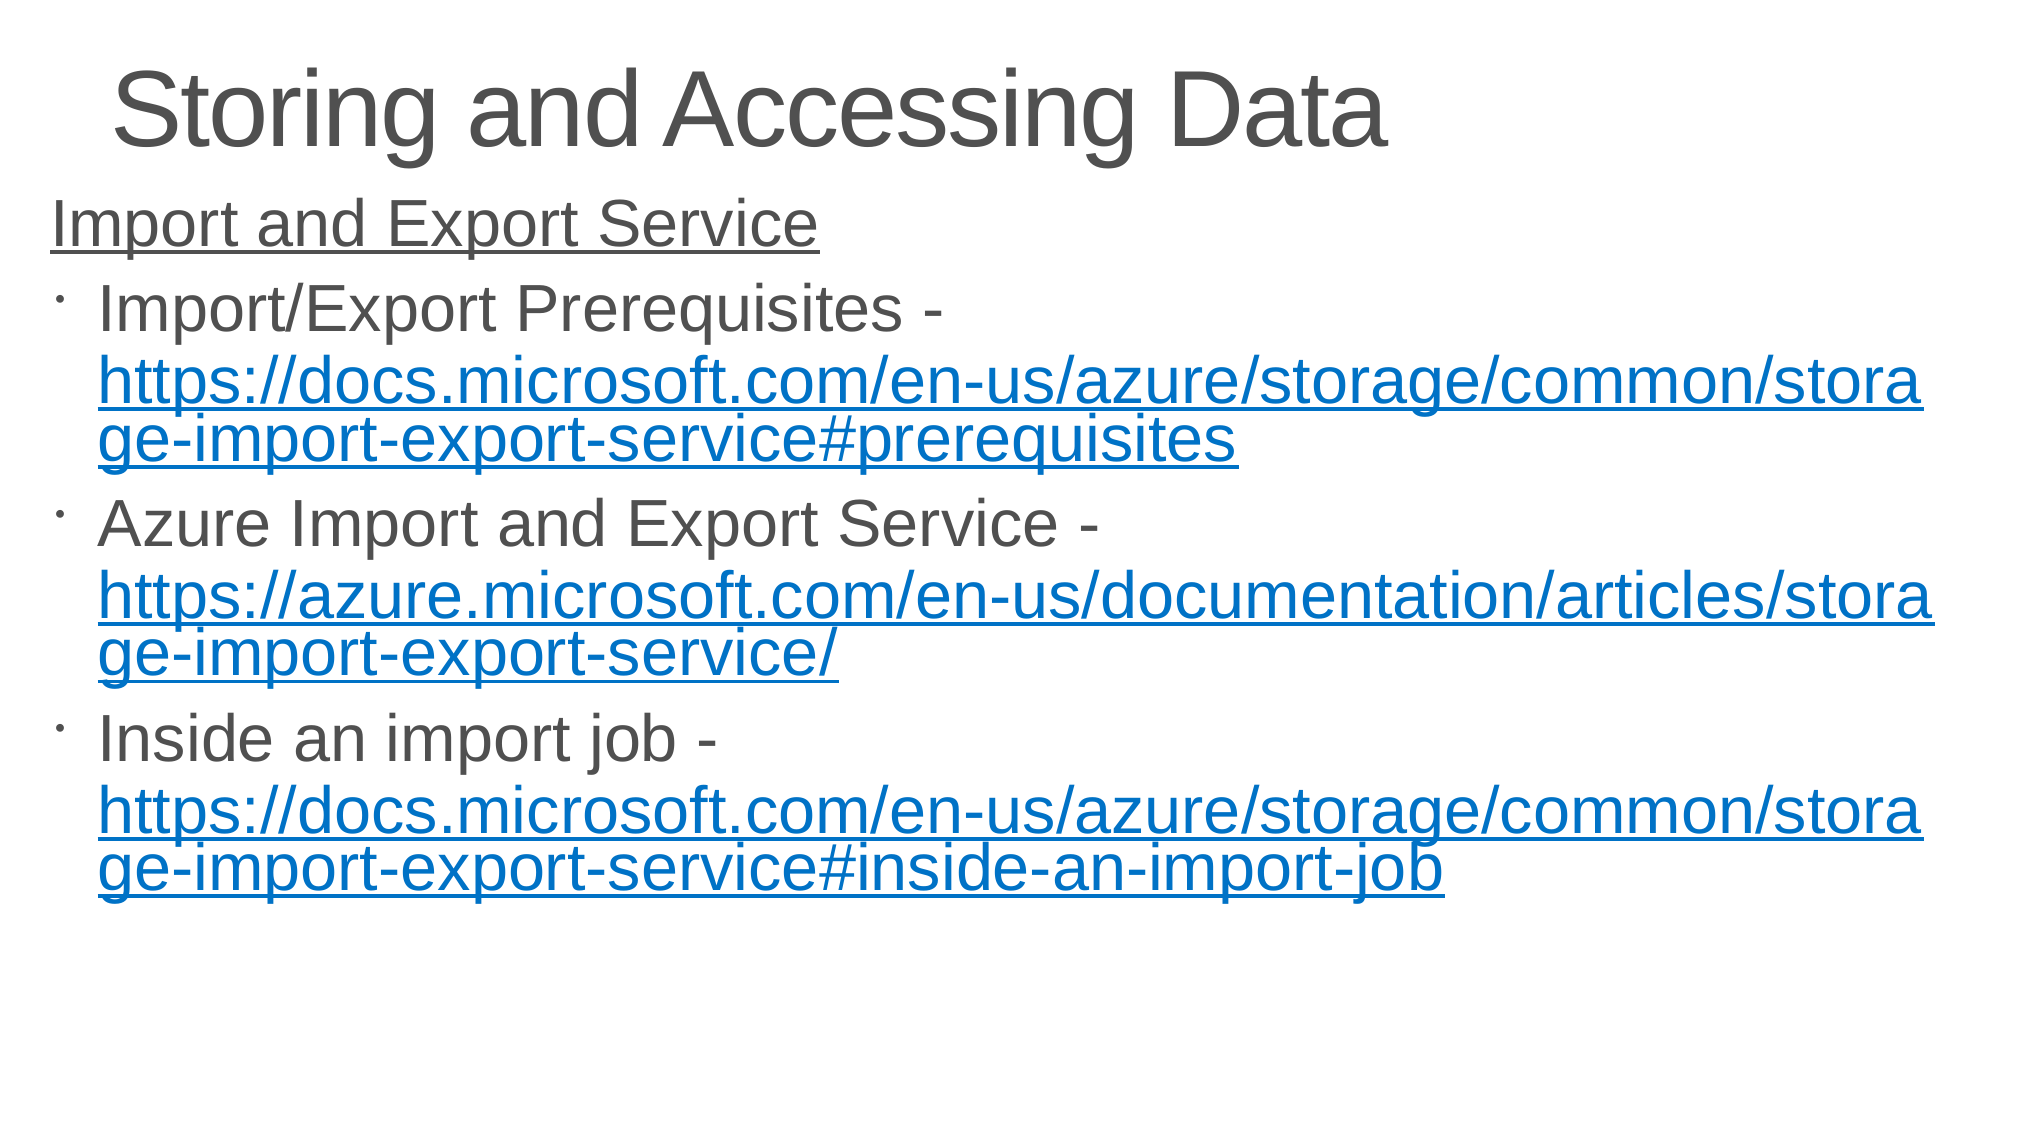

# Storing and Accessing Data
Import and Export Service
Import/Export Prerequisites - https://docs.microsoft.com/en-us/azure/storage/common/storage-import-export-service#prerequisites
Azure Import and Export Service - https://azure.microsoft.com/en-us/documentation/articles/storage-import-export-service/
Inside an import job - https://docs.microsoft.com/en-us/azure/storage/common/storage-import-export-service#inside-an-import-job